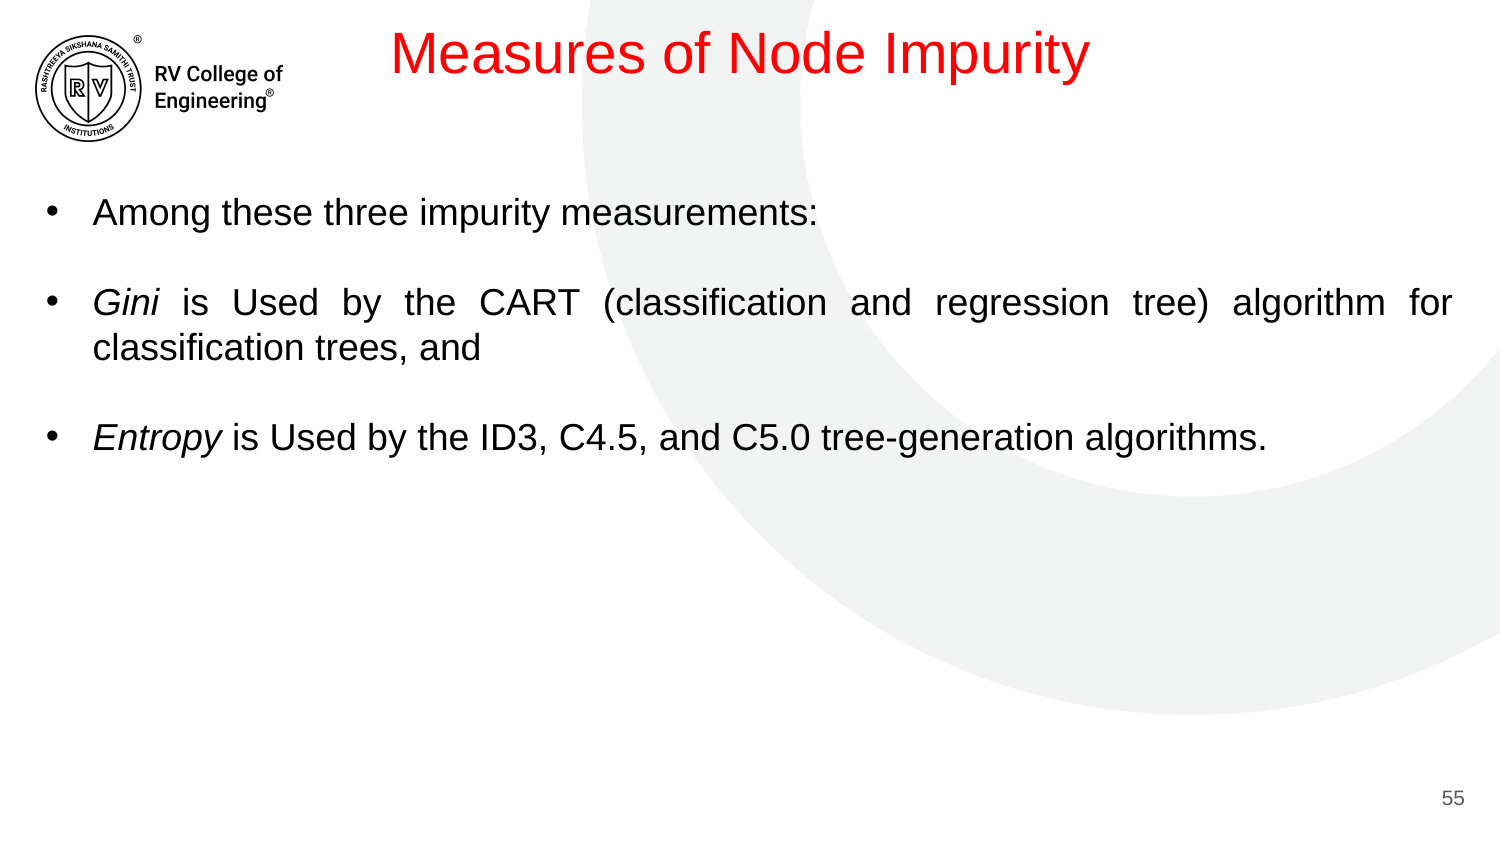

# Measures of Node Impurity
Among these three impurity measurements:

Gini is Used by the CART (classification and regression tree) algorithm for classification trees, and

Entropy is Used by the ID3, C4.5, and C5.0 tree-generation algorithms.
55